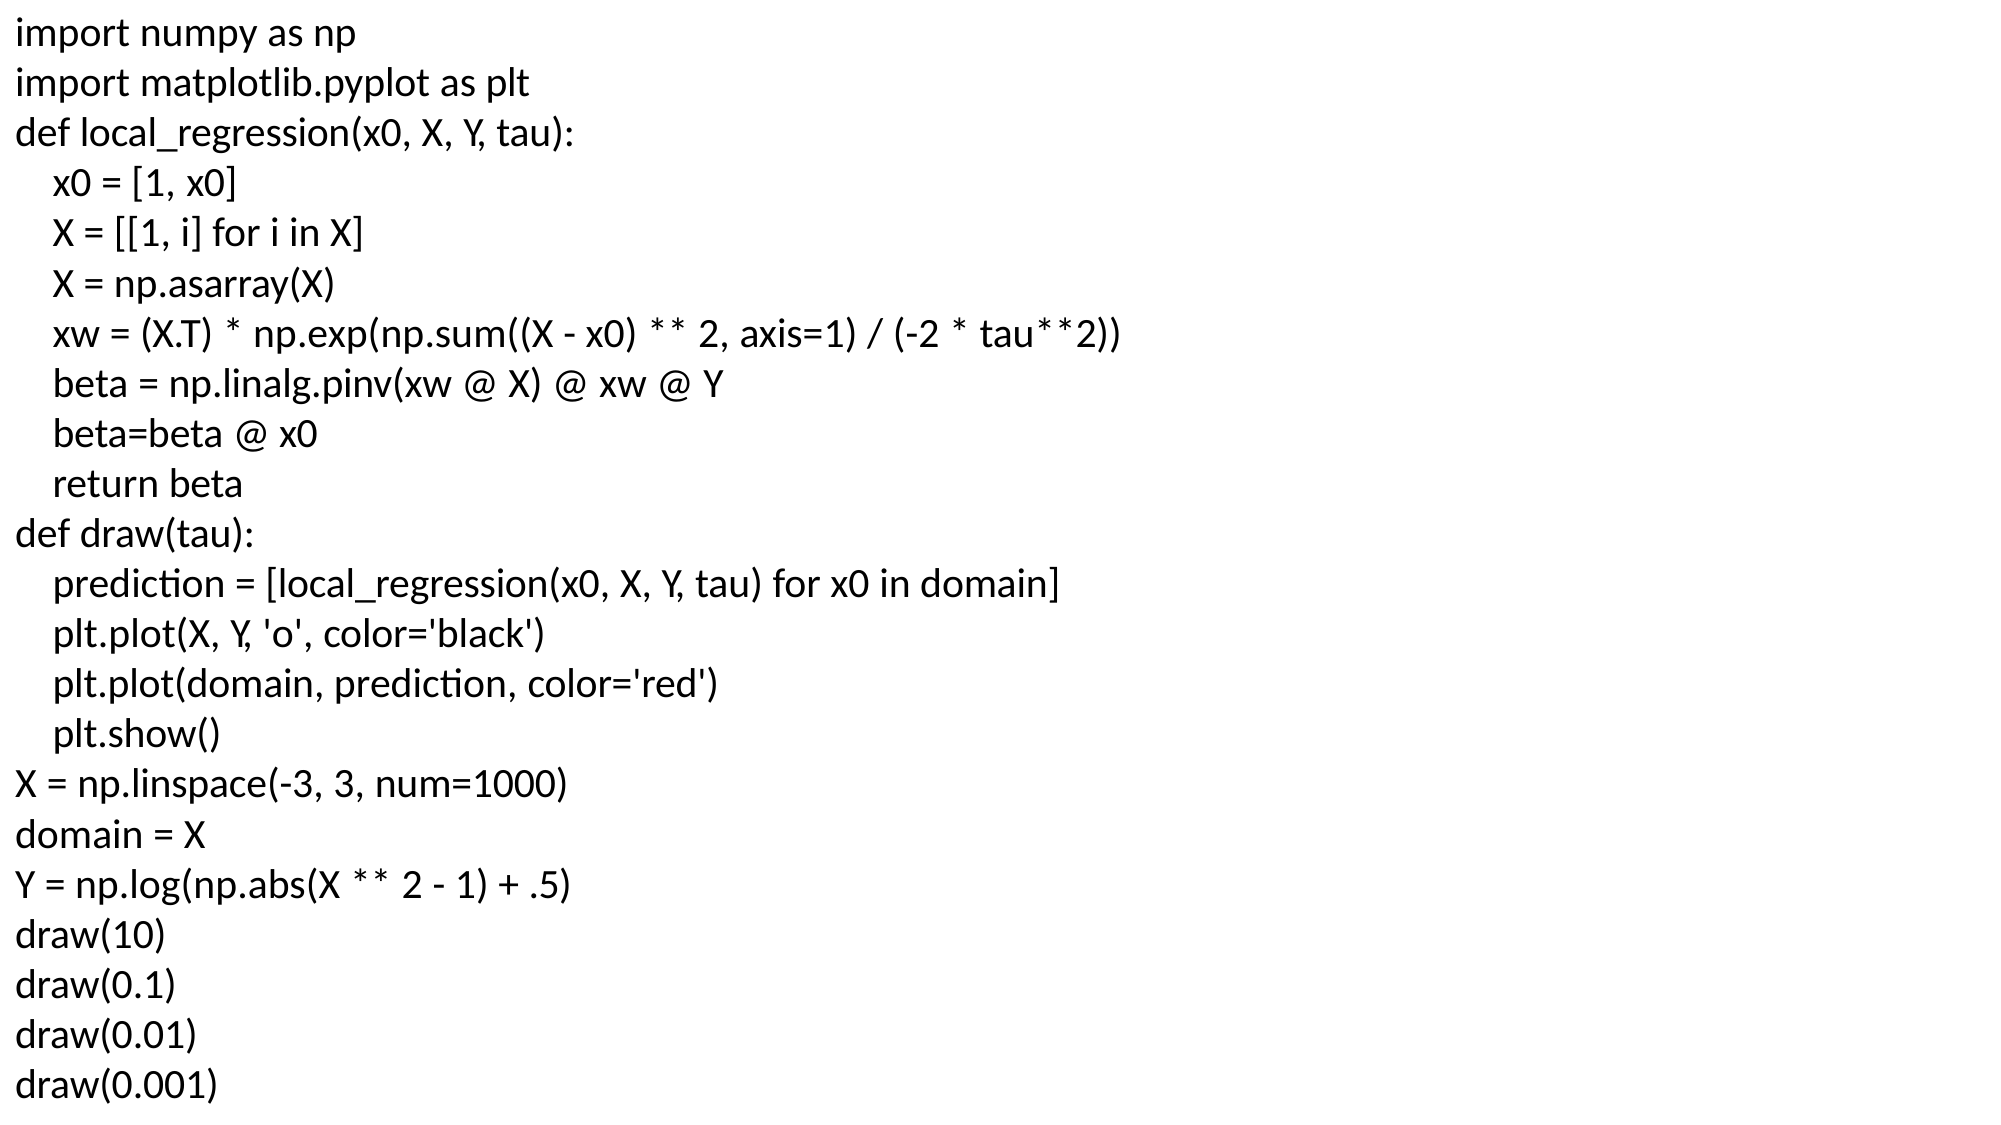

import numpy as np
import matplotlib.pyplot as plt def local_regression(x0, X, Y, tau):
x0 = [1, x0]
X = [[1, i] for i in X] X = np.asarray(X)
xw = (X.T) * np.exp(np.sum((X - x0) ** 2, axis=1) / (-2 * tau**2)) beta = np.linalg.pinv(xw @ X) @ xw @ Y
beta=beta @ x0 return beta
def draw(tau):
prediction = [local_regression(x0, X, Y, tau) for x0 in domain] plt.plot(X, Y, 'o', color='black')
plt.plot(domain, prediction, color='red') plt.show()
X = np.linspace(-3, 3, num=1000)
domain = X
Y = np.log(np.abs(X ** 2 - 1) + .5) draw(10)
draw(0.1) draw(0.01) draw(0.001)